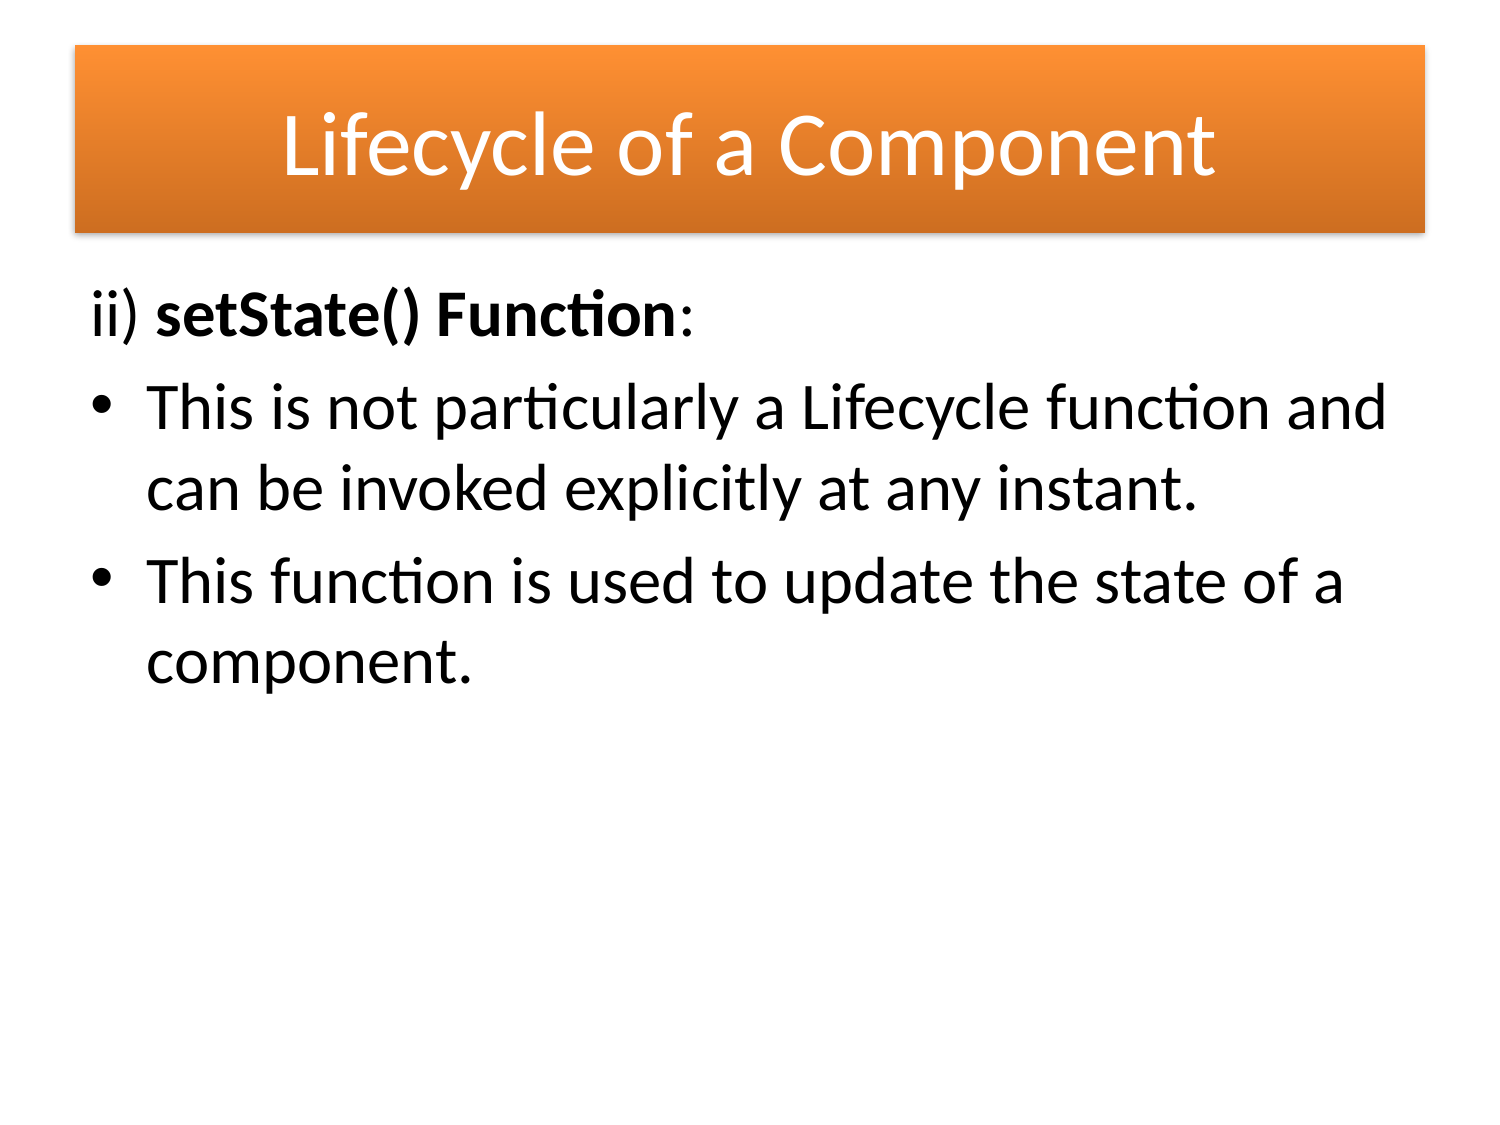

# Lifecycle of a Component
ii) setState() Function:
This is not particularly a Lifecycle function and can be invoked explicitly at any instant.
This function is used to update the state of a component.